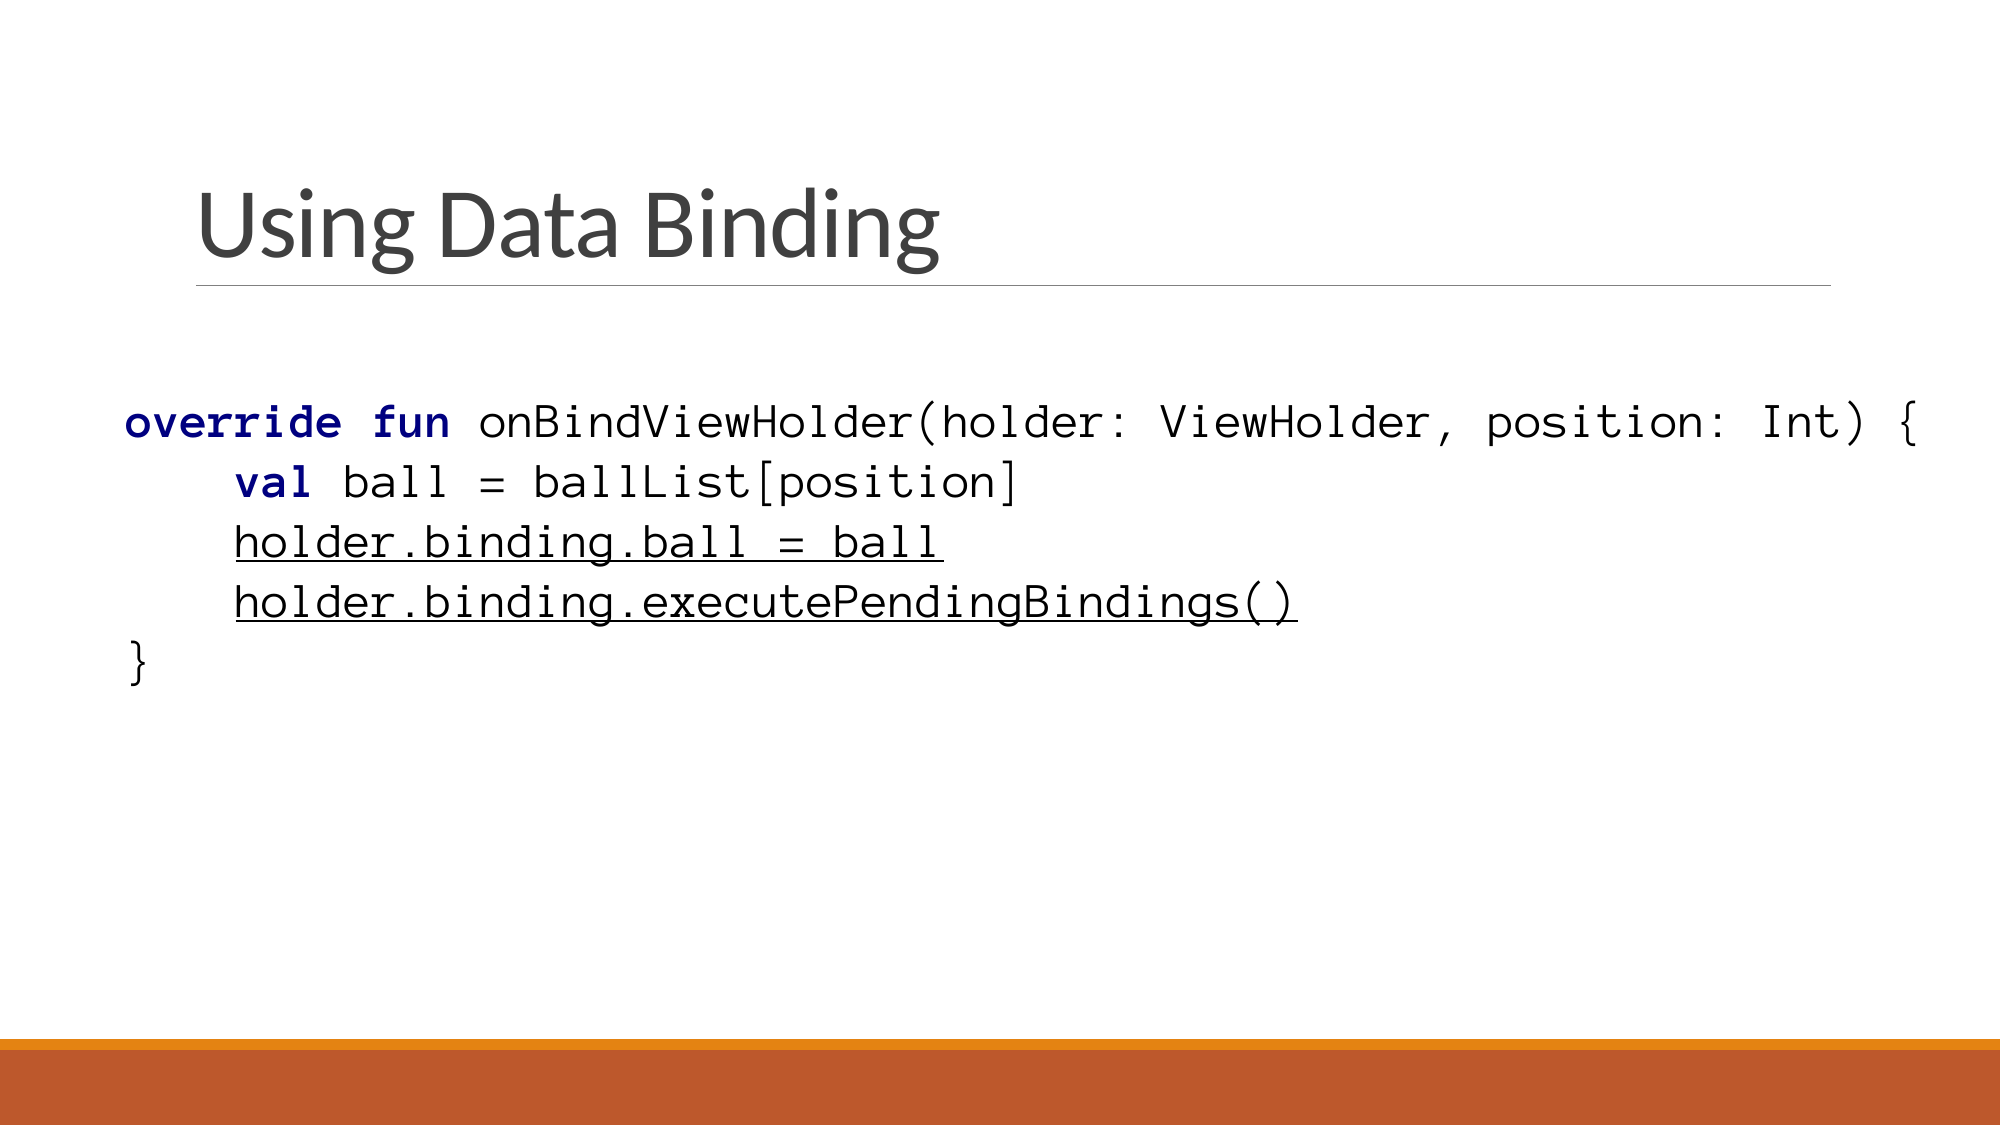

# Using Data Binding
override fun onBindViewHolder(holder: ViewHolder, position: Int) {
    val ball = ballList[position]
    holder.binding.ball = ball
    holder.binding.executePendingBindings()
}